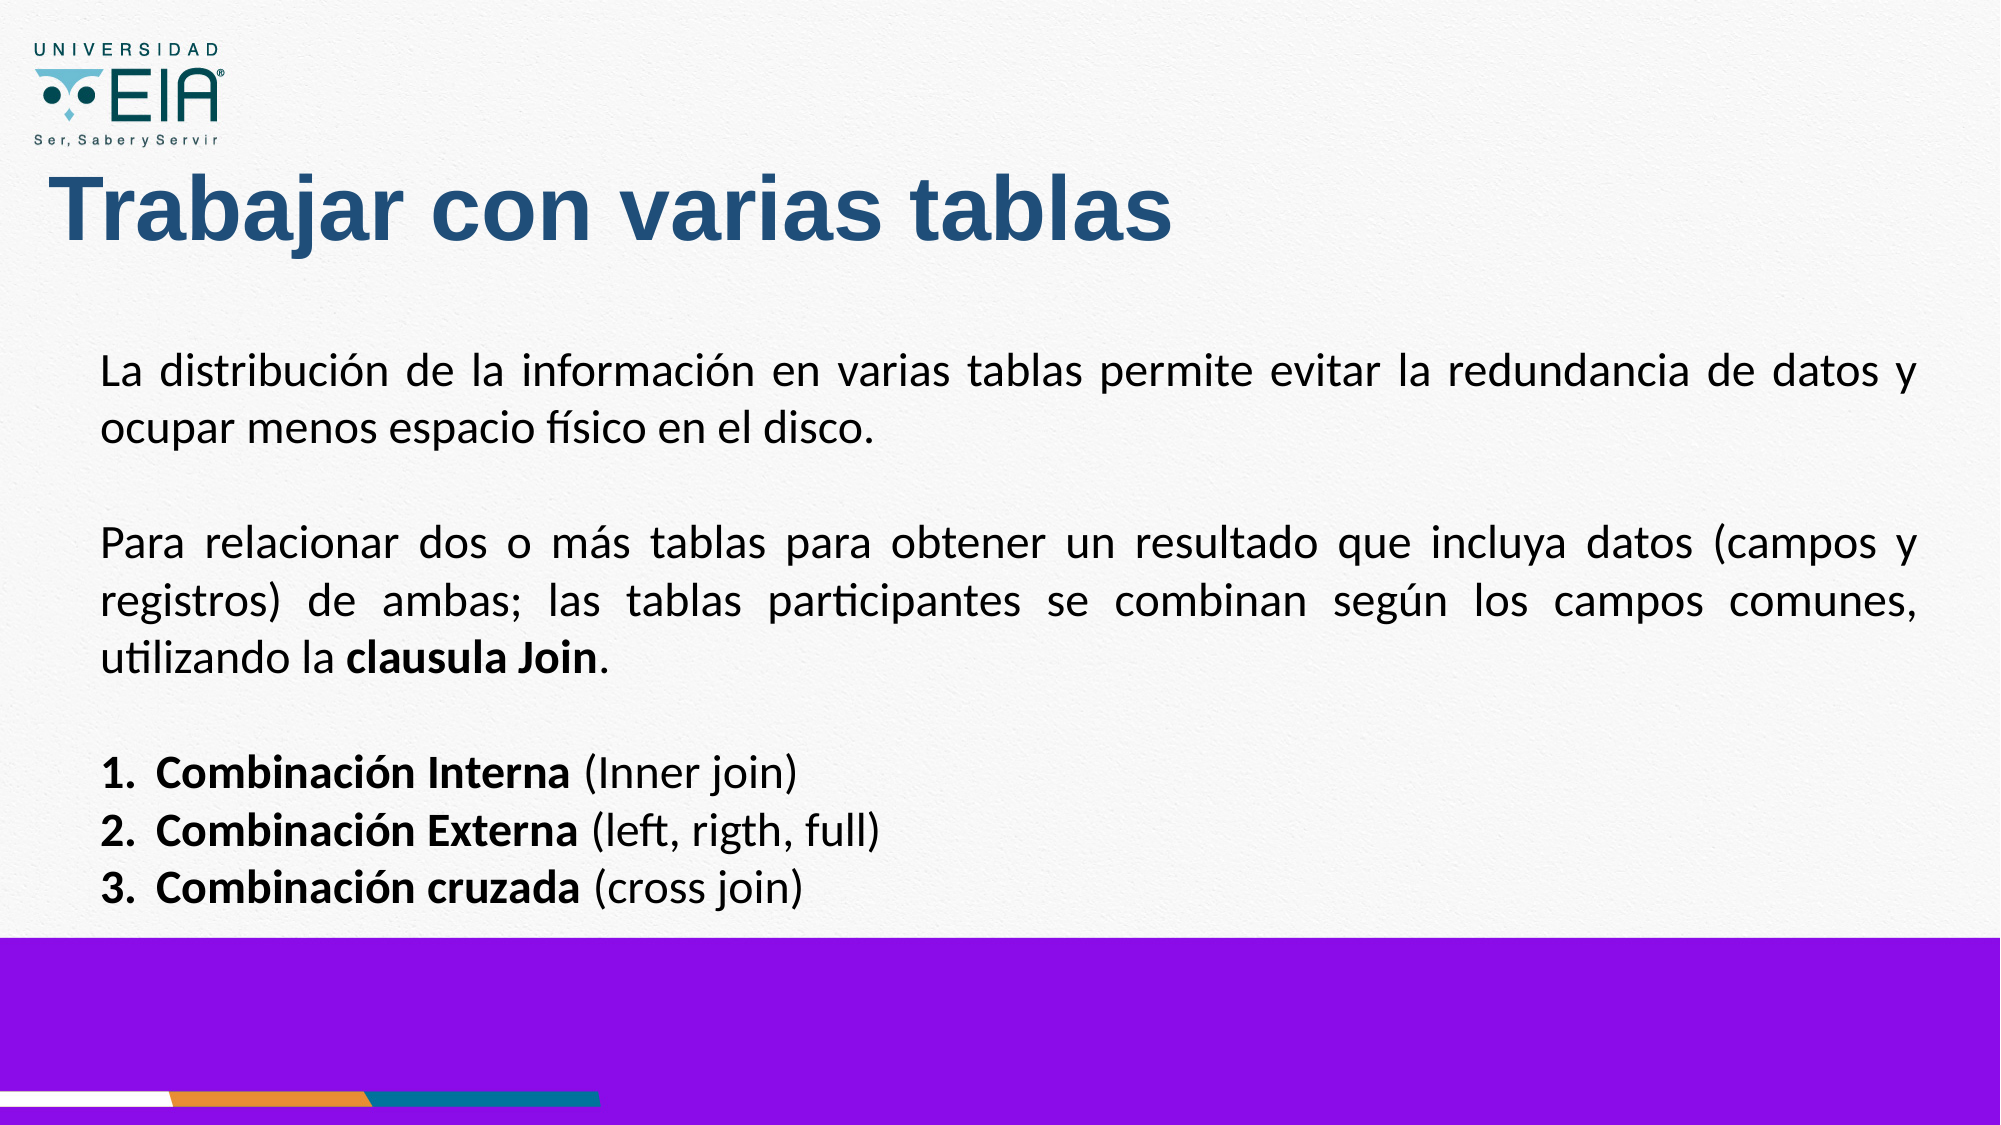

# Trabajar con varias tablas
La distribución de la información en varias tablas permite evitar la redundancia de datos y ocupar menos espacio físico en el disco.

Para relacionar dos o más tablas para obtener un resultado que incluya datos (campos y registros) de ambas; las tablas participantes se combinan según los campos comunes, utilizando la clausula Join.

Combinación Interna (Inner join)
Combinación Externa (left, rigth, full)
Combinación cruzada (cross join)